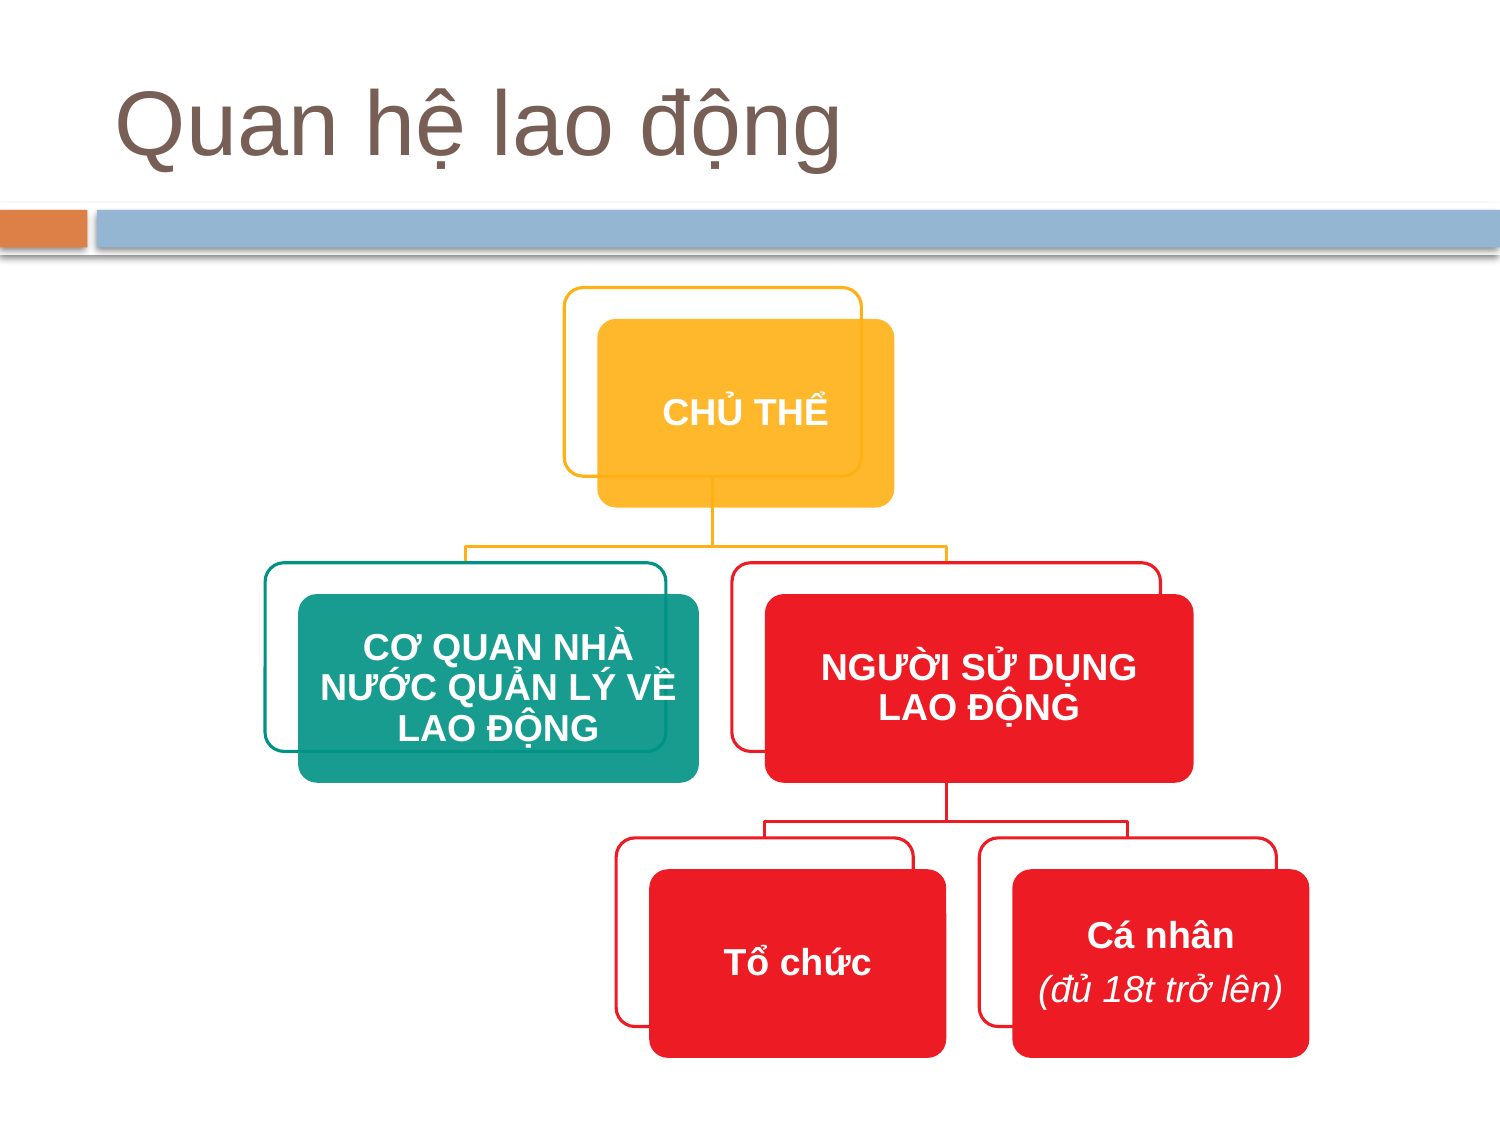

# Quan hệ lao động
CHỦ THỂ
CƠ QUAN NHÀ NƯỚC QUẢN LÝ VỀ LAO ĐỘNG
NGƯỜI SỬ DỤNG LAO ĐỘNG
Tổ chức
Cá nhân
(đủ 18t trở lên)